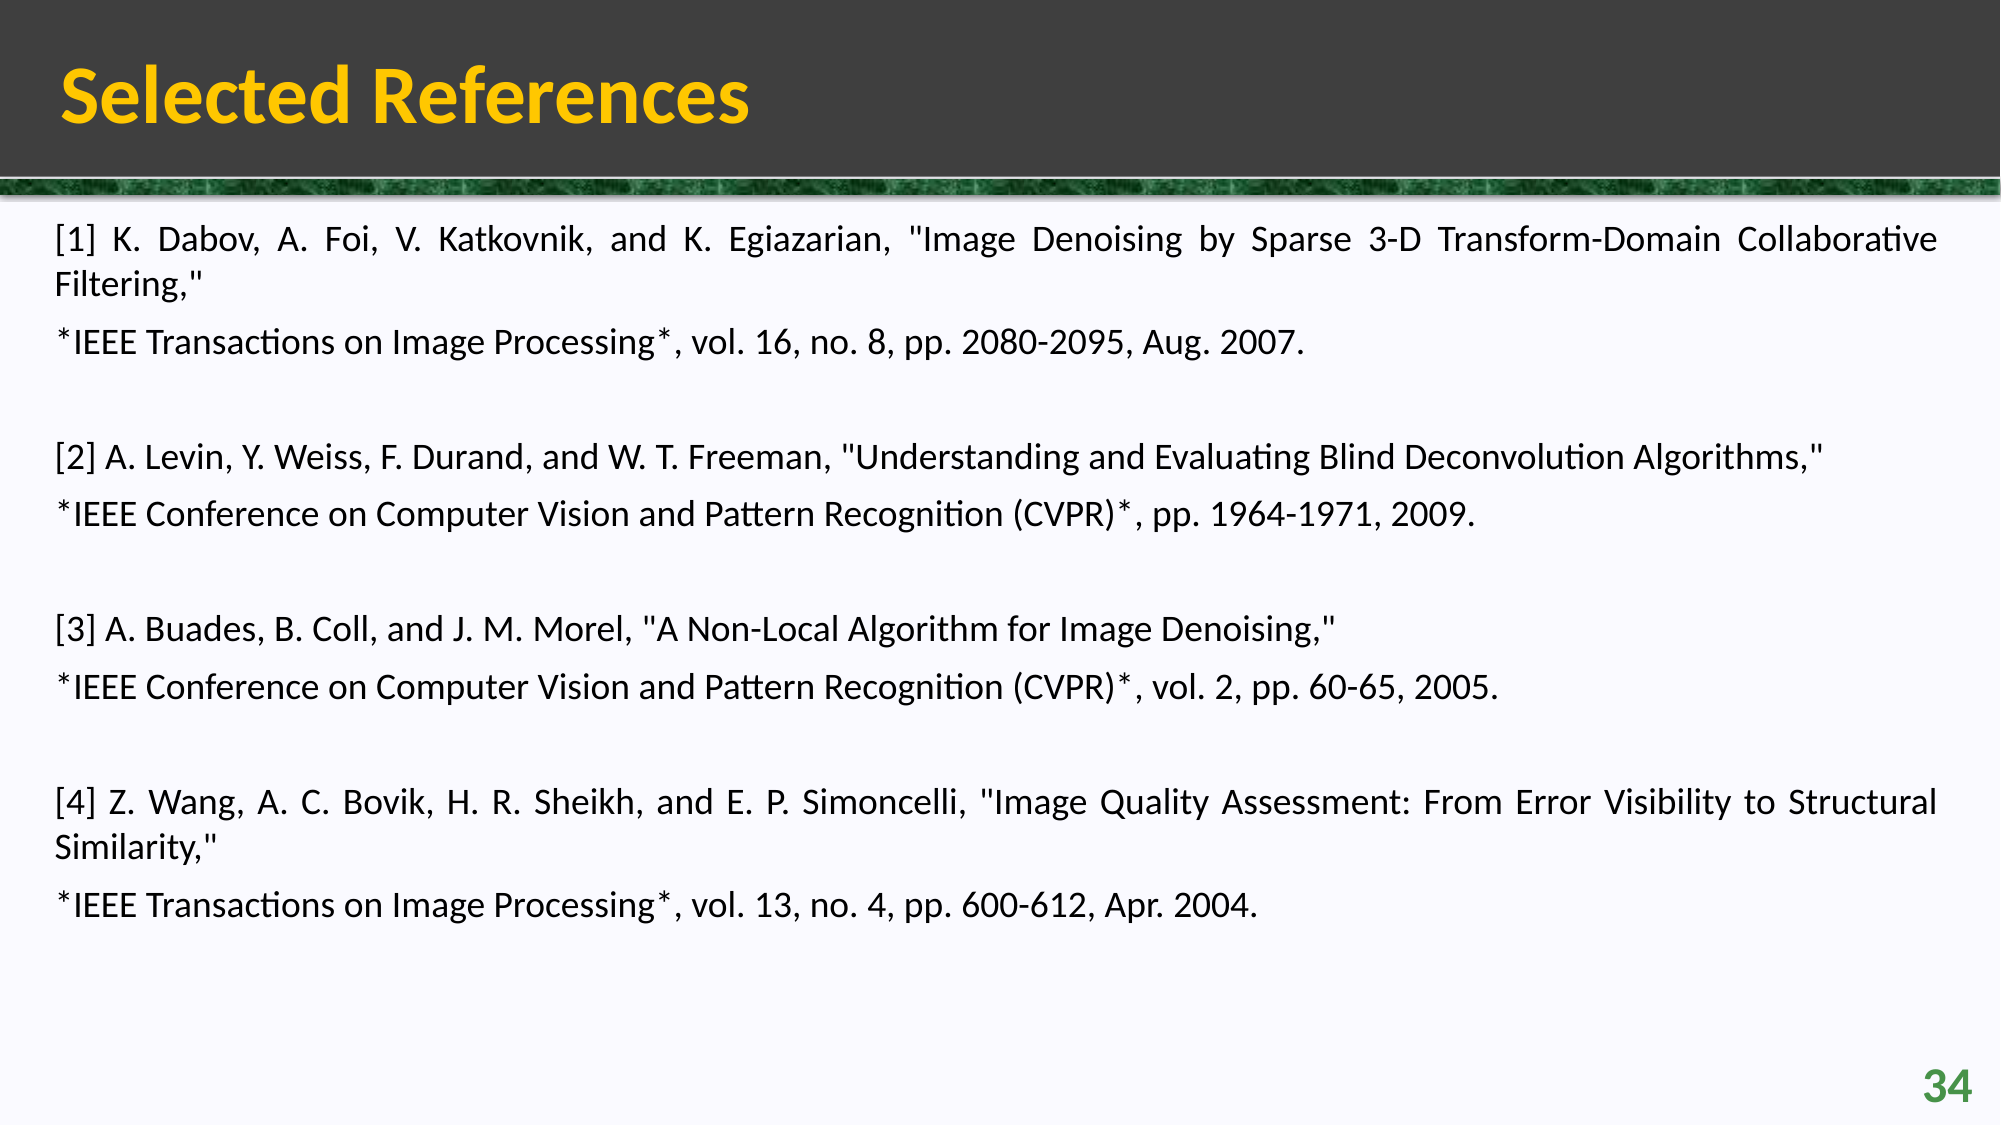

# Selected References
[1] K. Dabov, A. Foi, V. Katkovnik, and K. Egiazarian, "Image Denoising by Sparse 3-D Transform-Domain Collaborative Filtering,"
*IEEE Transactions on Image Processing*, vol. 16, no. 8, pp. 2080-2095, Aug. 2007.

[2] A. Levin, Y. Weiss, F. Durand, and W. T. Freeman, "Understanding and Evaluating Blind Deconvolution Algorithms,"
*IEEE Conference on Computer Vision and Pattern Recognition (CVPR)*, pp. 1964-1971, 2009.

[3] A. Buades, B. Coll, and J. M. Morel, "A Non-Local Algorithm for Image Denoising,"
*IEEE Conference on Computer Vision and Pattern Recognition (CVPR)*, vol. 2, pp. 60-65, 2005.

[4] Z. Wang, A. C. Bovik, H. R. Sheikh, and E. P. Simoncelli, "Image Quality Assessment: From Error Visibility to Structural Similarity,"
*IEEE Transactions on Image Processing*, vol. 13, no. 4, pp. 600-612, Apr. 2004.

34